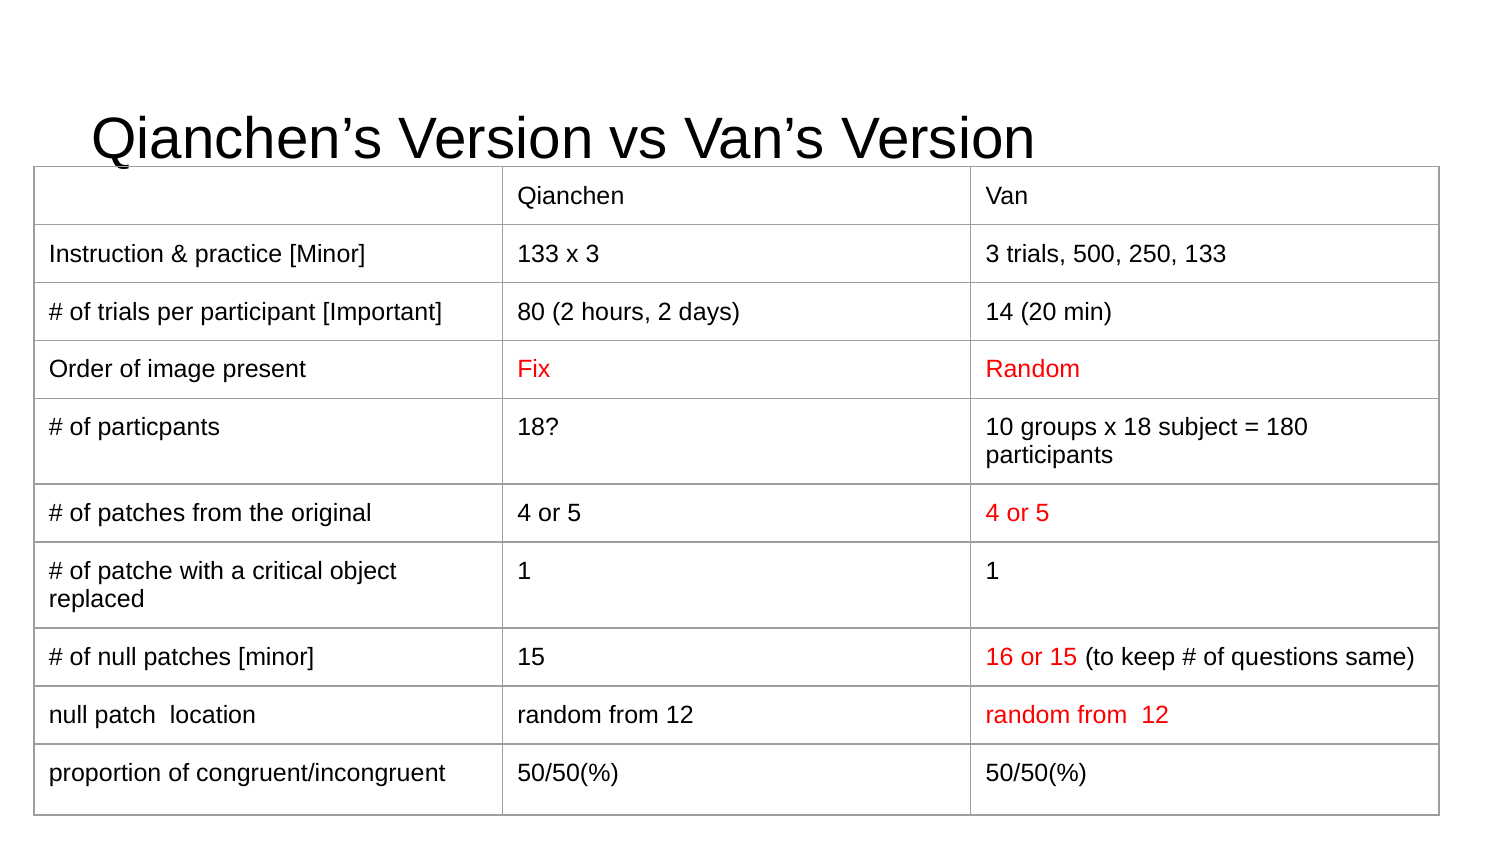

# Qianchen’s Version vs Van’s Version
|  | Qianchen | Van |
| --- | --- | --- |
| Instruction & practice [Minor] | 133 x 3 | 3 trials, 500, 250, 133 |
| # of trials per participant [Important] | 80 (2 hours, 2 days) | 14 (20 min) |
| Order of image present | Fix | Random |
| # of particpants | 18? | 10 groups x 18 subject = 180 participants |
| # of patches from the original | 4 or 5 | 4 or 5 |
| # of patche with a critical object replaced | 1 | 1 |
| # of null patches [minor] | 15 | 16 or 15 (to keep # of questions same) |
| null patch location | random from 12 | random from 12 |
| proportion of congruent/incongruent | 50/50(%) | 50/50(%) |